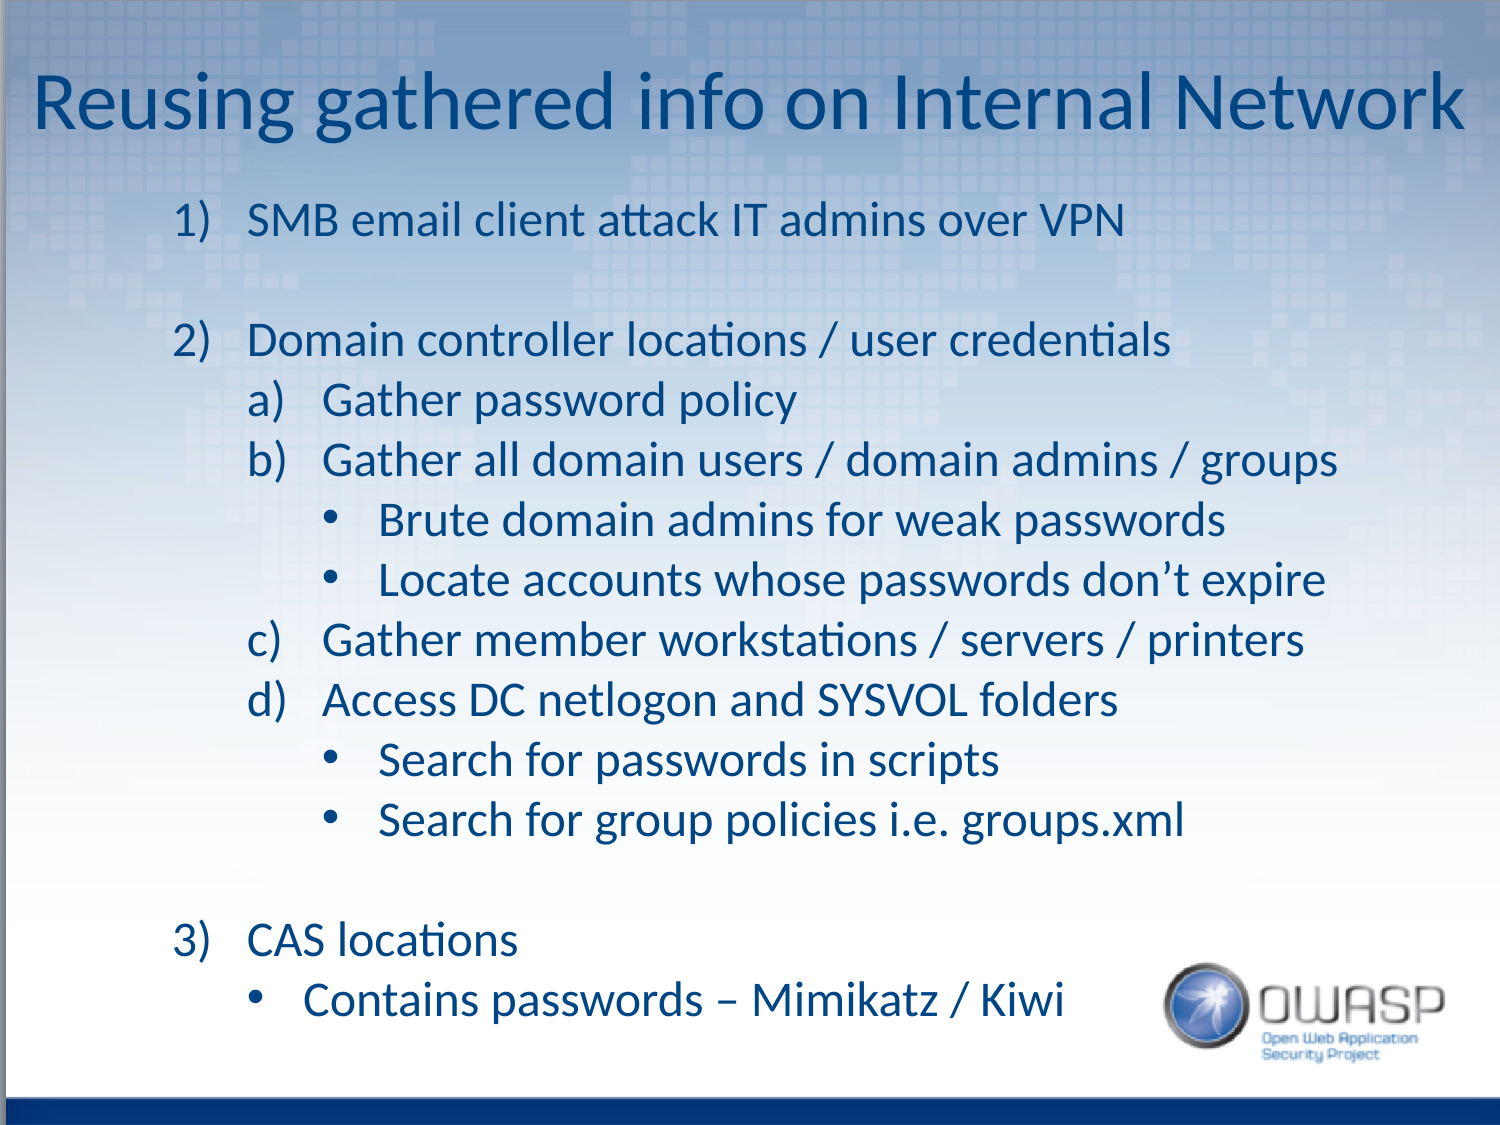

Reusing gathered info on Internal Network
SMB email client attack IT admins over VPN
Domain controller locations / user credentials
Gather password policy
Gather all domain users / domain admins / groups
Brute domain admins for weak passwords
Locate accounts whose passwords don’t expire
Gather member workstations / servers / printers
Access DC netlogon and SYSVOL folders
Search for passwords in scripts
Search for group policies i.e. groups.xml
CAS locations
Contains passwords – Mimikatz / Kiwi